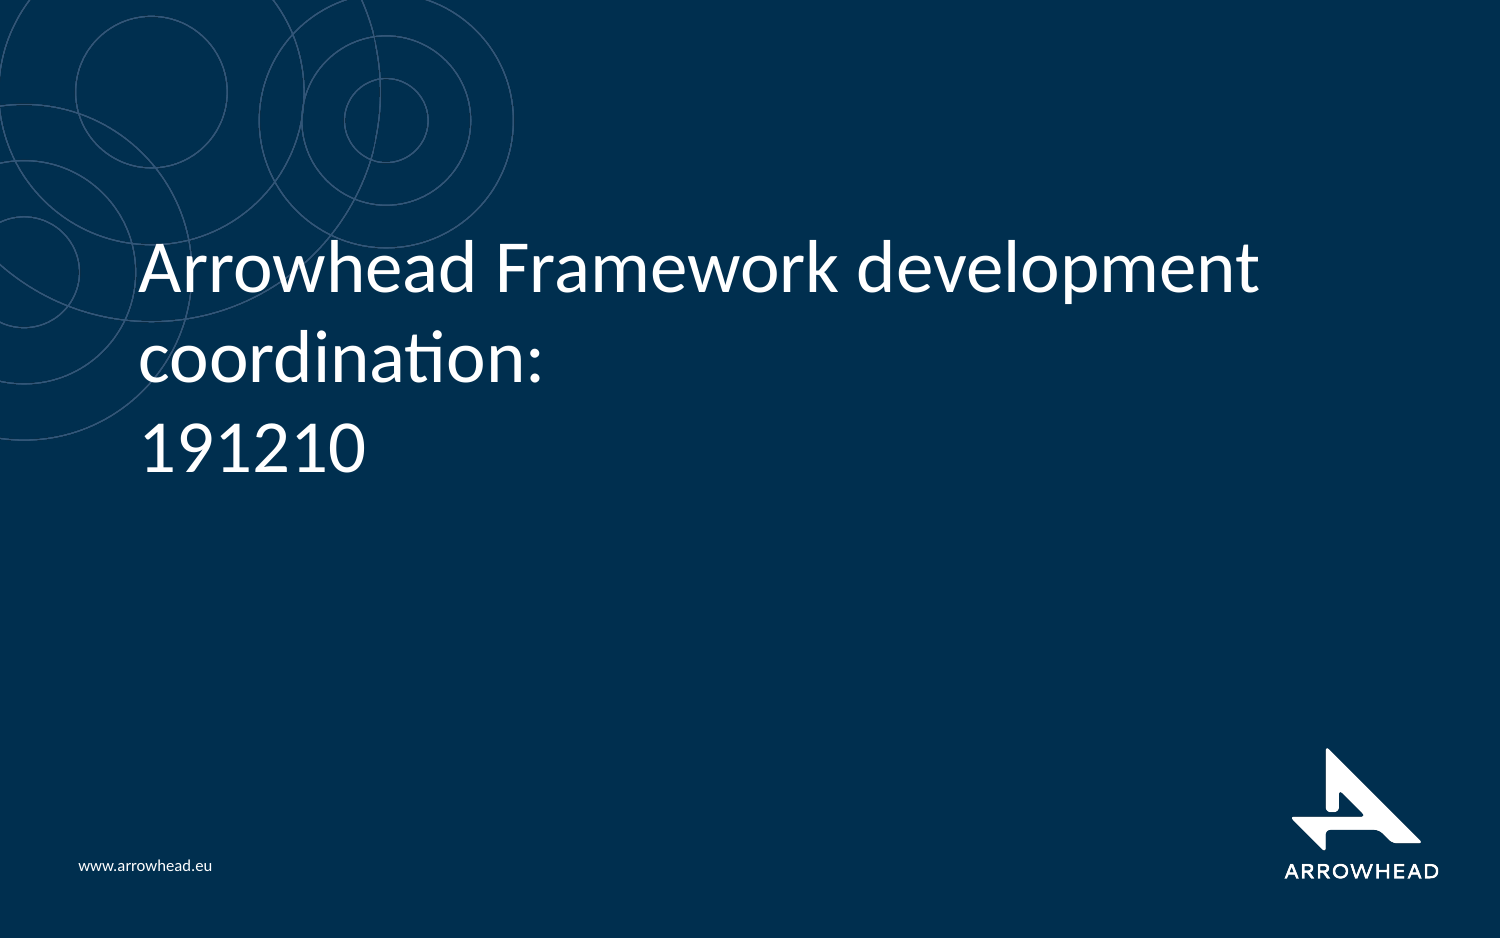

1
# Arrowhead Framework development coordination:
191210